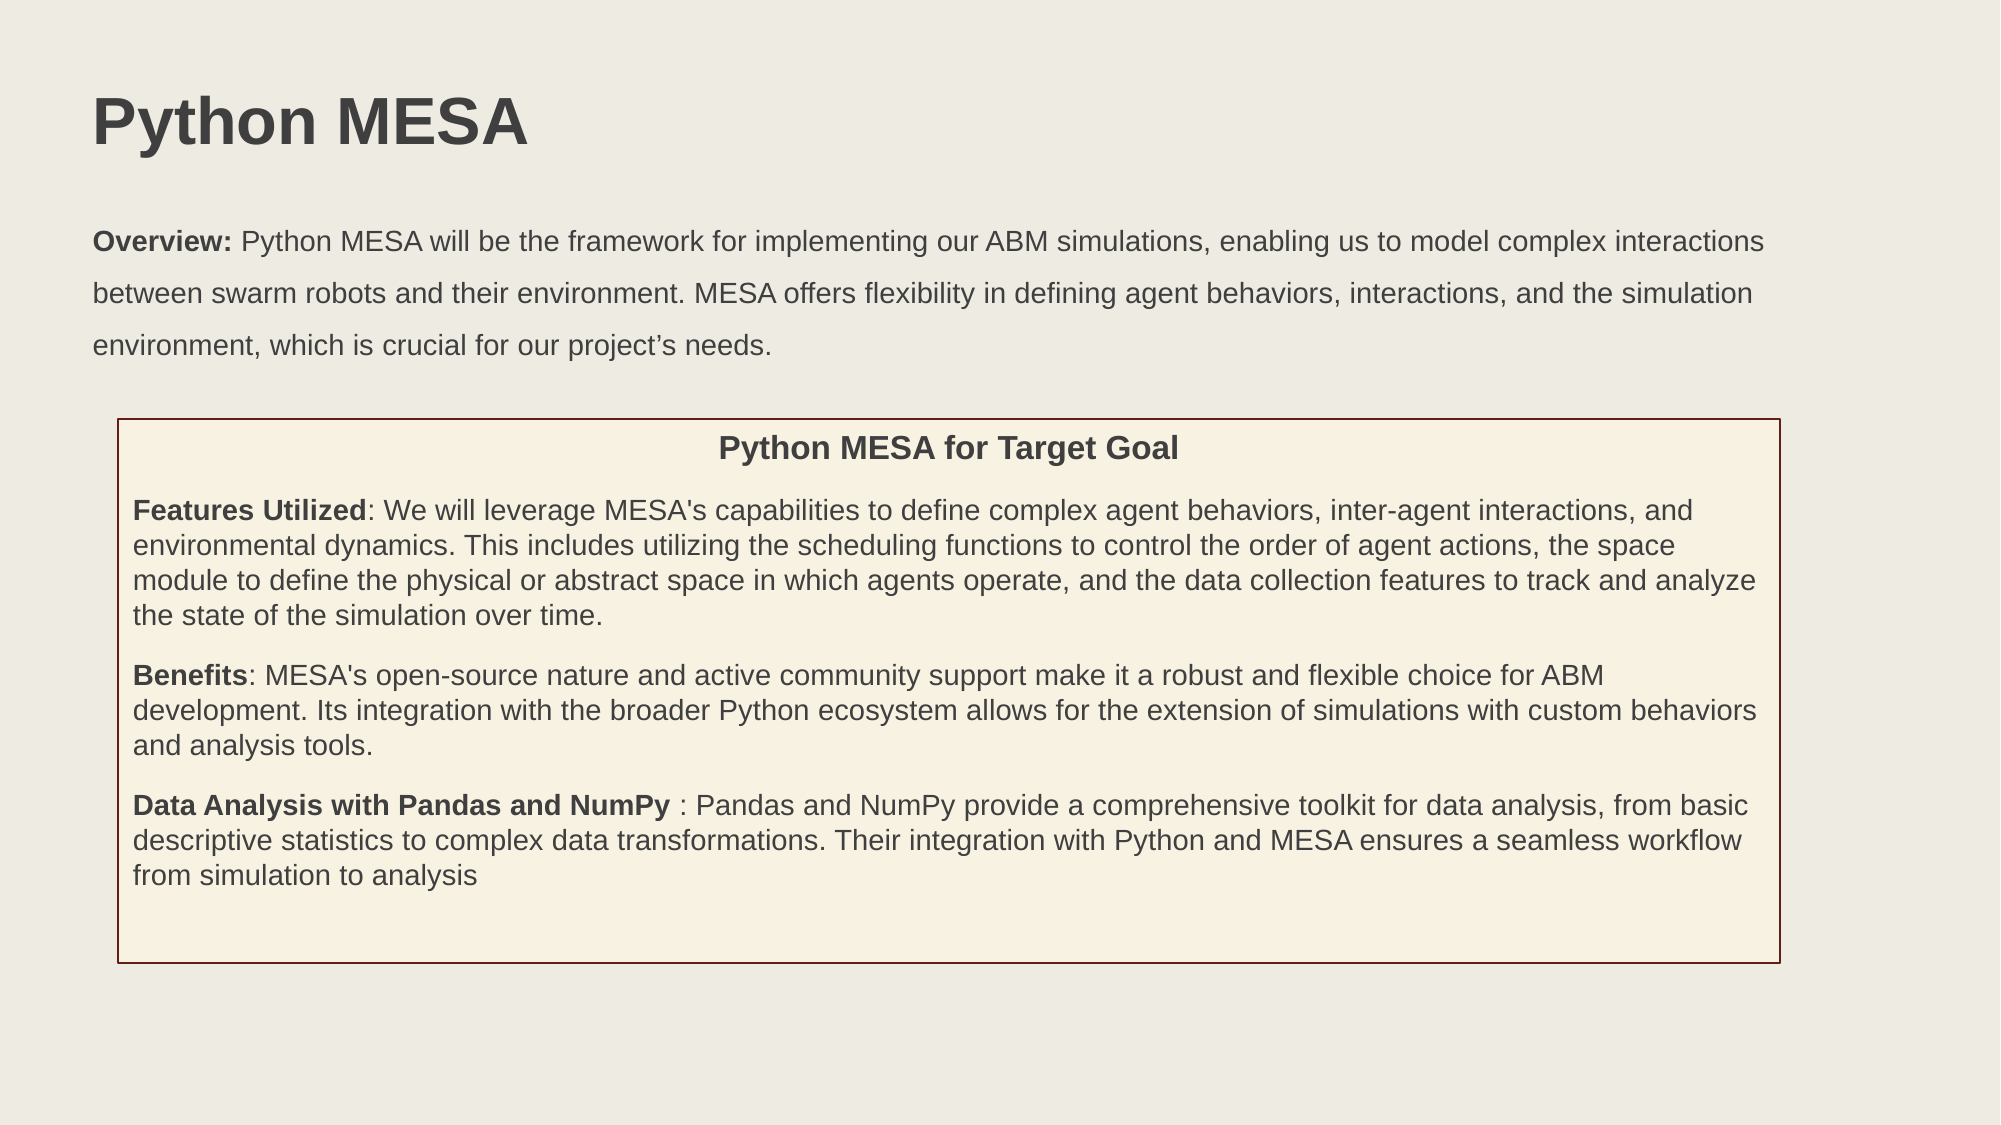

# Python MESA
Overview: Python MESA will be the framework for implementing our ABM simulations, enabling us to model complex interactions between swarm robots and their environment. MESA offers flexibility in defining agent behaviors, interactions, and the simulation environment, which is crucial for our project’s needs.
Python MESA for Target Goal
Features Utilized: We will leverage MESA's capabilities to define complex agent behaviors, inter-agent interactions, and environmental dynamics. This includes utilizing the scheduling functions to control the order of agent actions, the space module to define the physical or abstract space in which agents operate, and the data collection features to track and analyze the state of the simulation over time.
Benefits: MESA's open-source nature and active community support make it a robust and flexible choice for ABM development. Its integration with the broader Python ecosystem allows for the extension of simulations with custom behaviors and analysis tools.
Data Analysis with Pandas and NumPy : Pandas and NumPy provide a comprehensive toolkit for data analysis, from basic descriptive statistics to complex data transformations. Their integration with Python and MESA ensures a seamless workflow from simulation to analysis